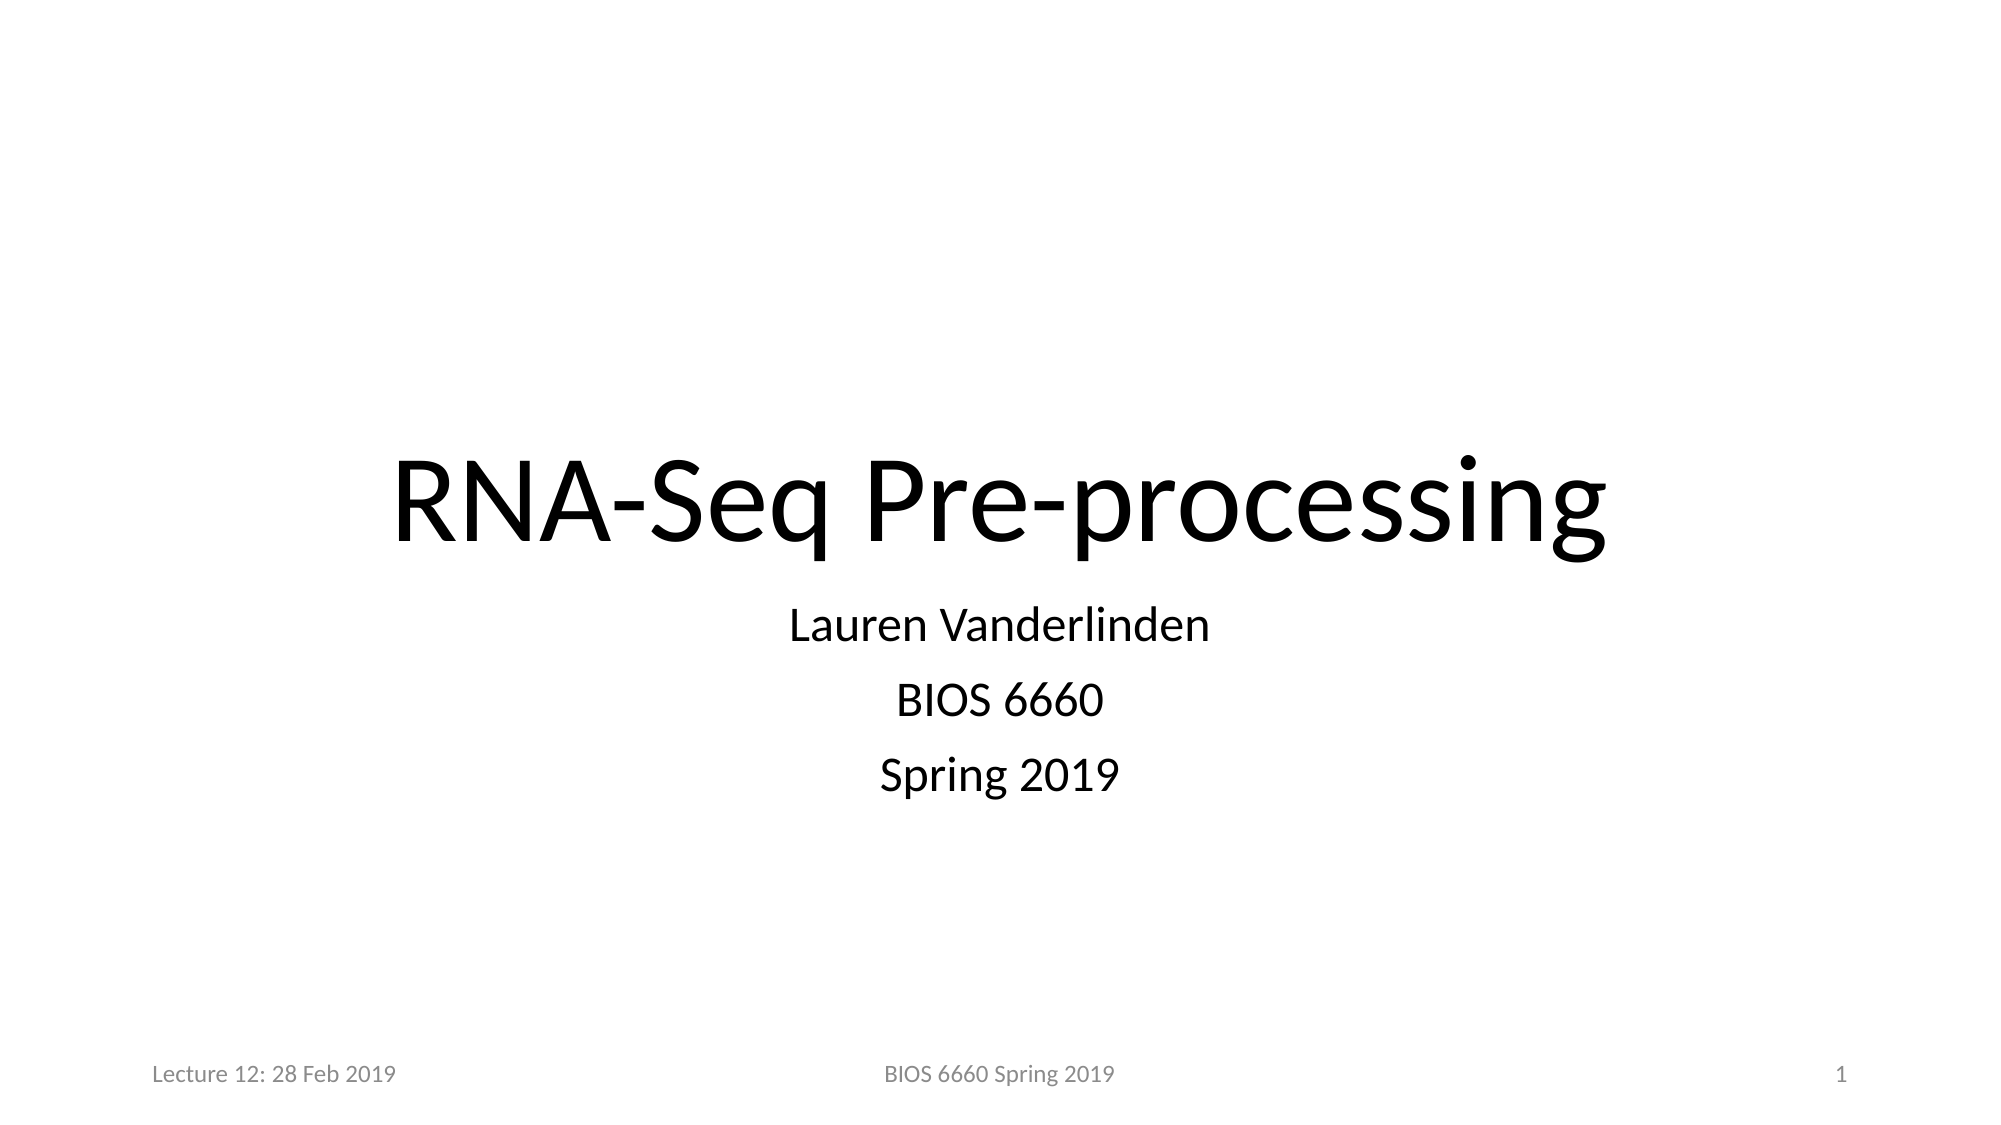

# RNA-Seq Pre-processing
Lauren Vanderlinden
BIOS 6660
Spring 2019

Lecture 12: 28 Feb 2019
BIOS 6660 Spring 2019
1